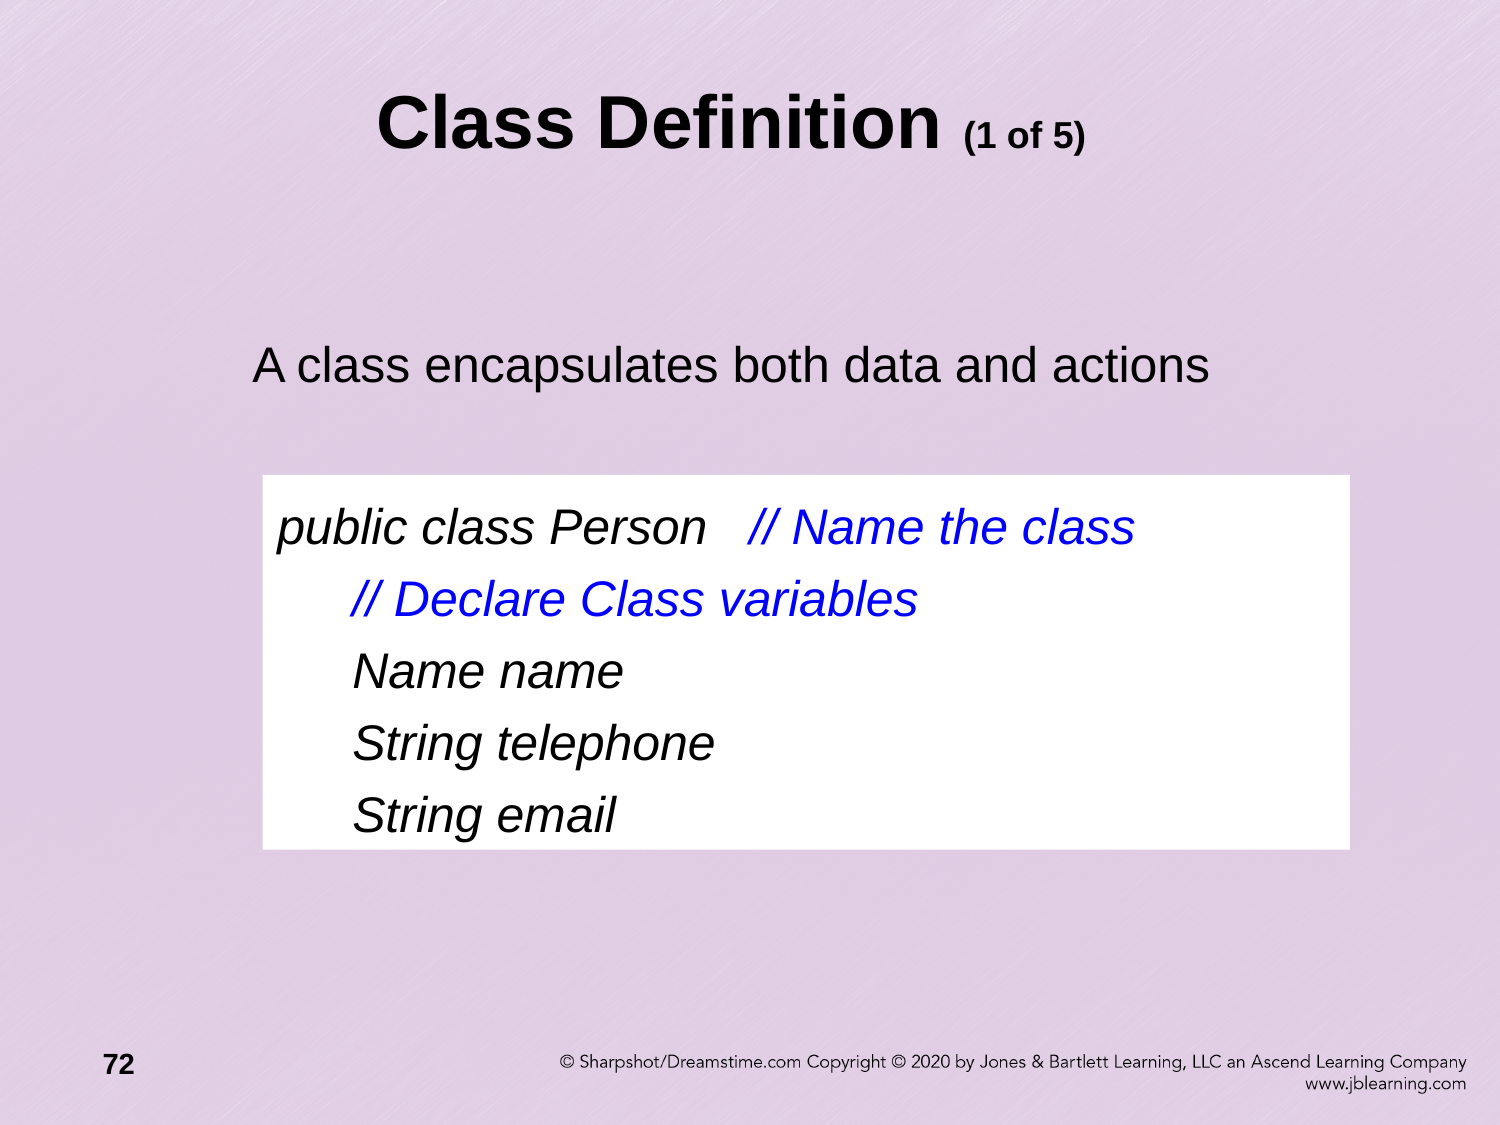

# Class Definition (1 of 5)
A class encapsulates both data and actions
public class Person   // Name the class
	// Declare Class variables
	Name name
	String telephone
	String email
72